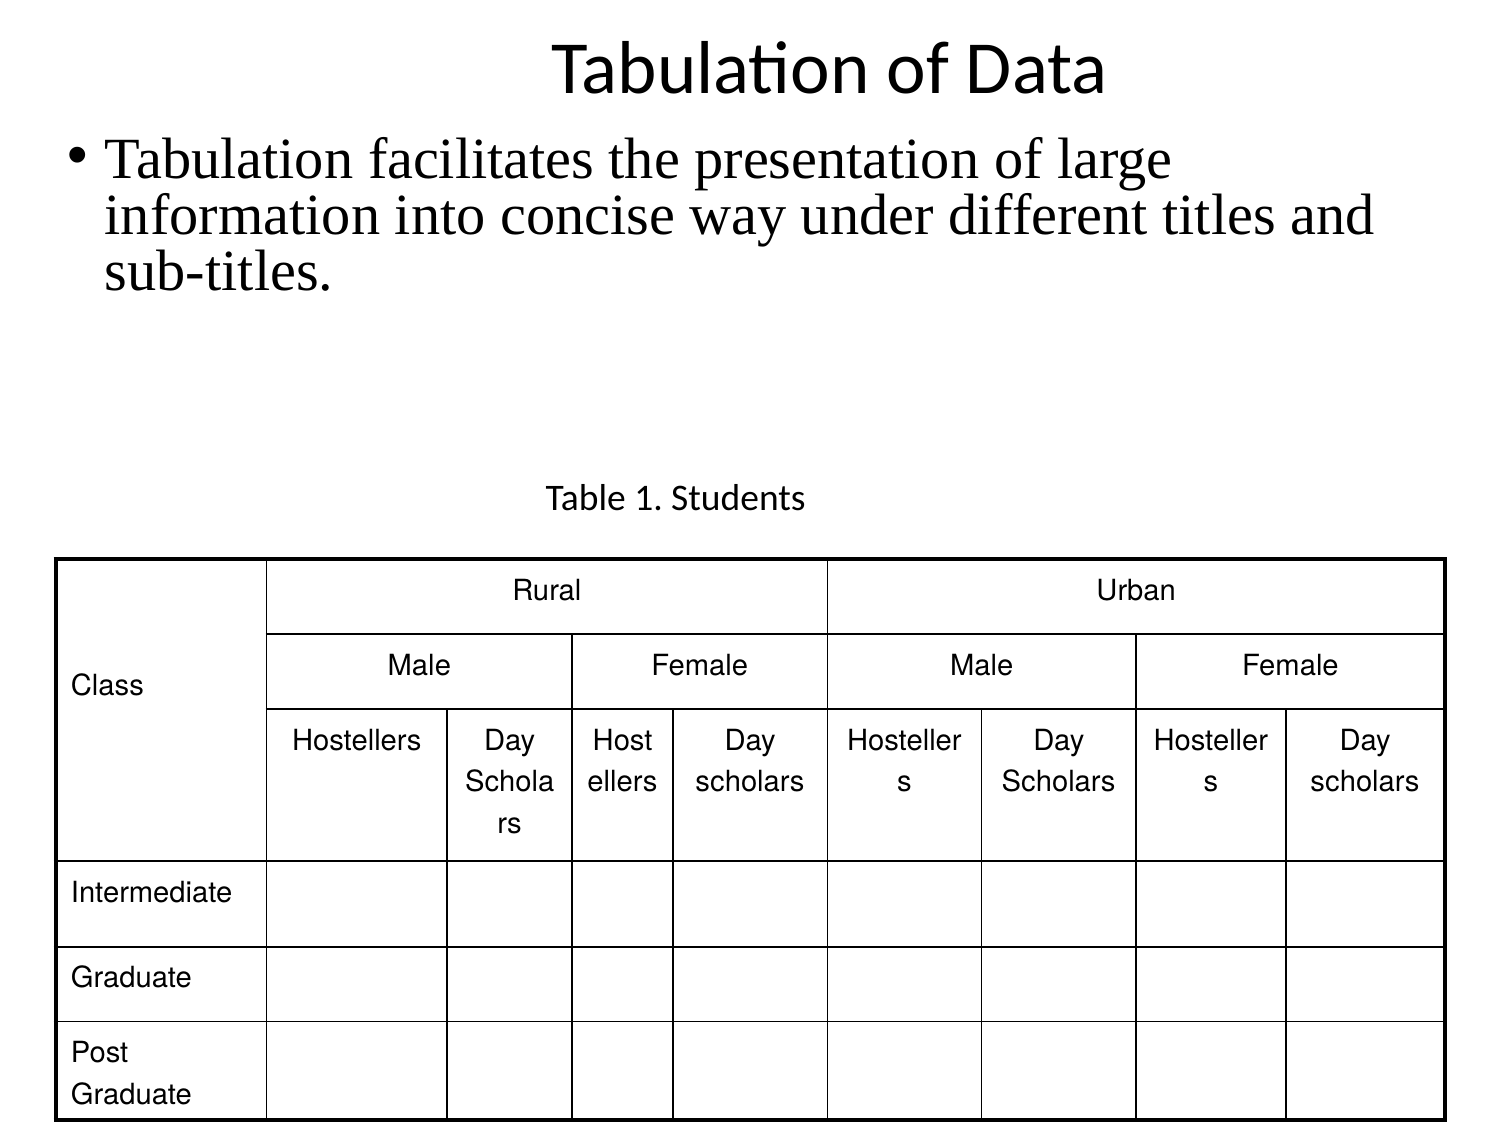

# Tabulation of Data
Tabulation facilitates the presentation of large information into concise way under different titles and sub-titles.

Table 1. Students
| Class | Rural |  |  |  | Urban |  |  |  |
| --- | --- | --- | --- | --- | --- | --- | --- | --- |
|  | Male |  | Female |  | Male |  | Female |  |
|  | Hostellers | Day Scholars | Hostellers | Day scholars | Hostellers | Day Scholars | Hostellers | Day scholars |
| Intermediate |  |  |  |  |  |  |  |  |
| Graduate |  |  |  |  |  |  |  |  |
| Post Graduate |  |  |  |  |  |  |  |  |